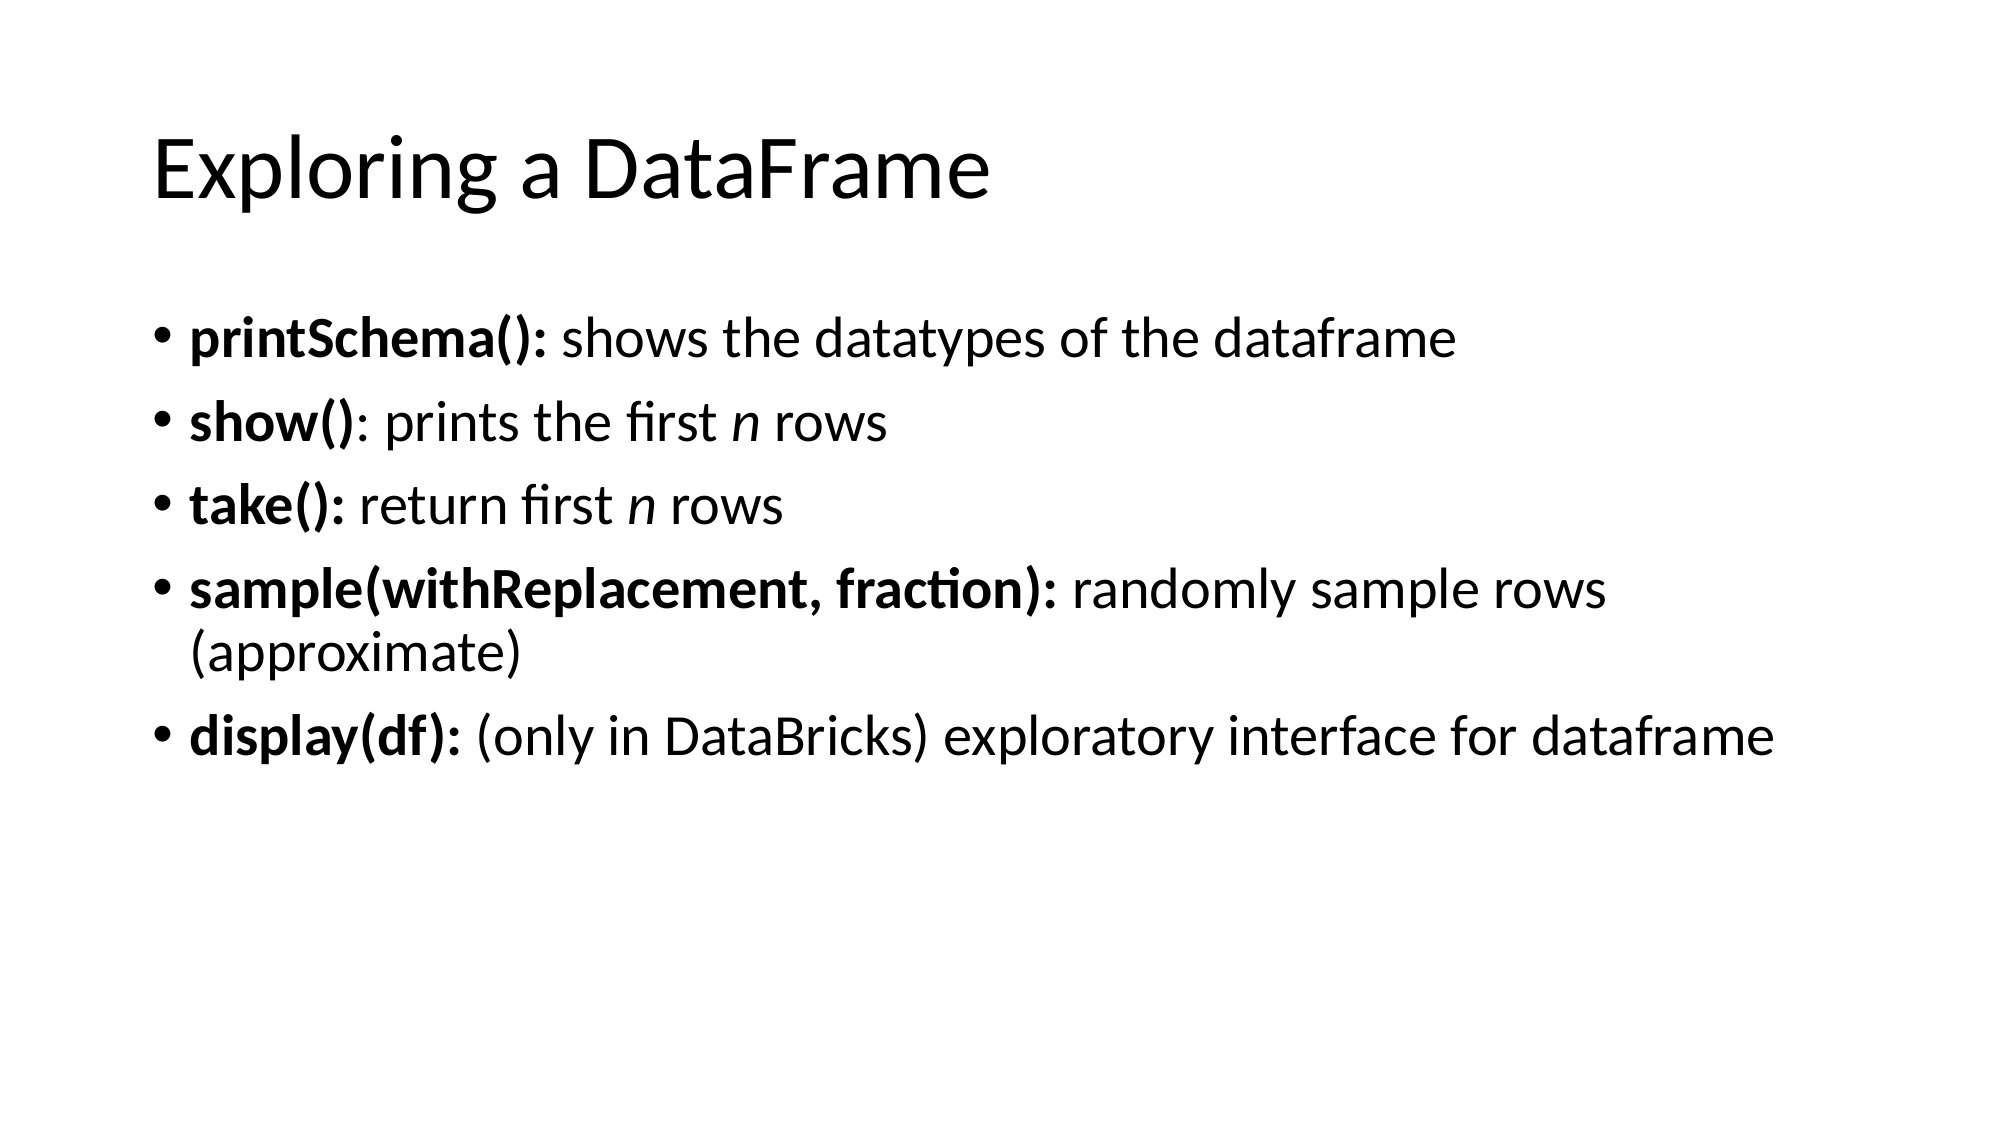

# Exploring a DataFrame
printSchema(): shows the datatypes of the dataframe
show(): prints the first n rows
take(): return first n rows
sample(withReplacement, fraction): randomly sample rows (approximate)
display(df): (only in DataBricks) exploratory interface for dataframe